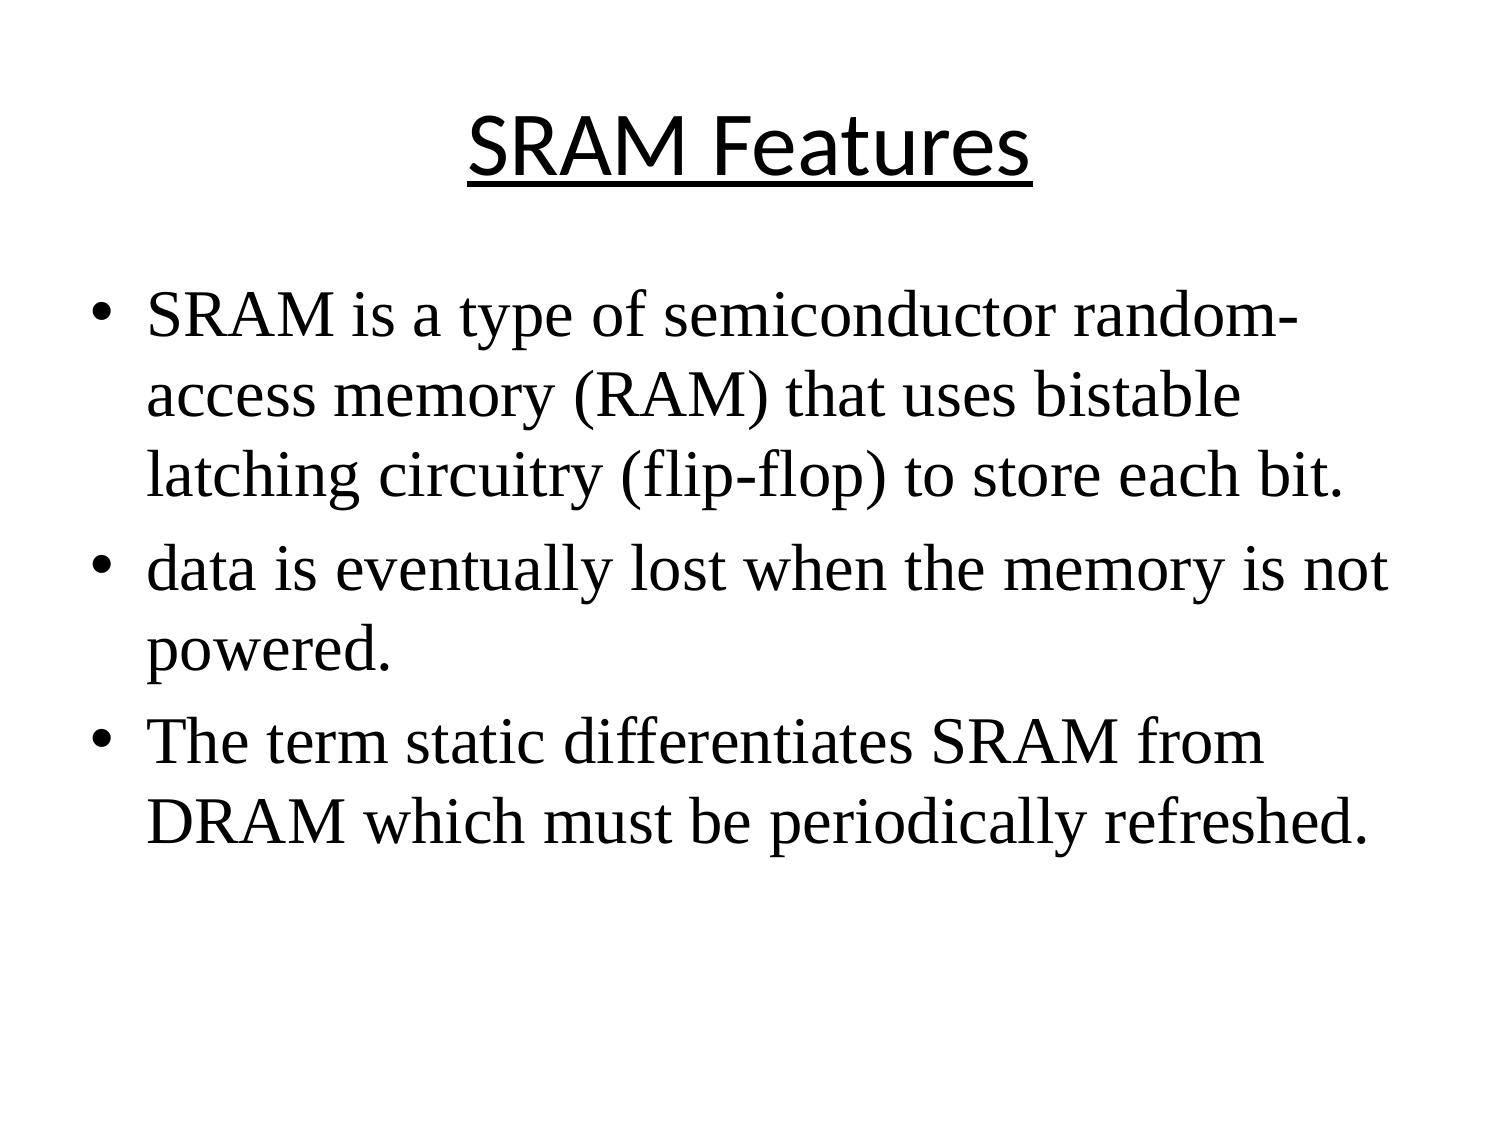

# SRAM Features
SRAM is a type of semiconductor random-access memory (RAM) that uses bistable latching circuitry (flip-flop) to store each bit.
data is eventually lost when the memory is not powered.
The term static differentiates SRAM from DRAM which must be periodically refreshed.